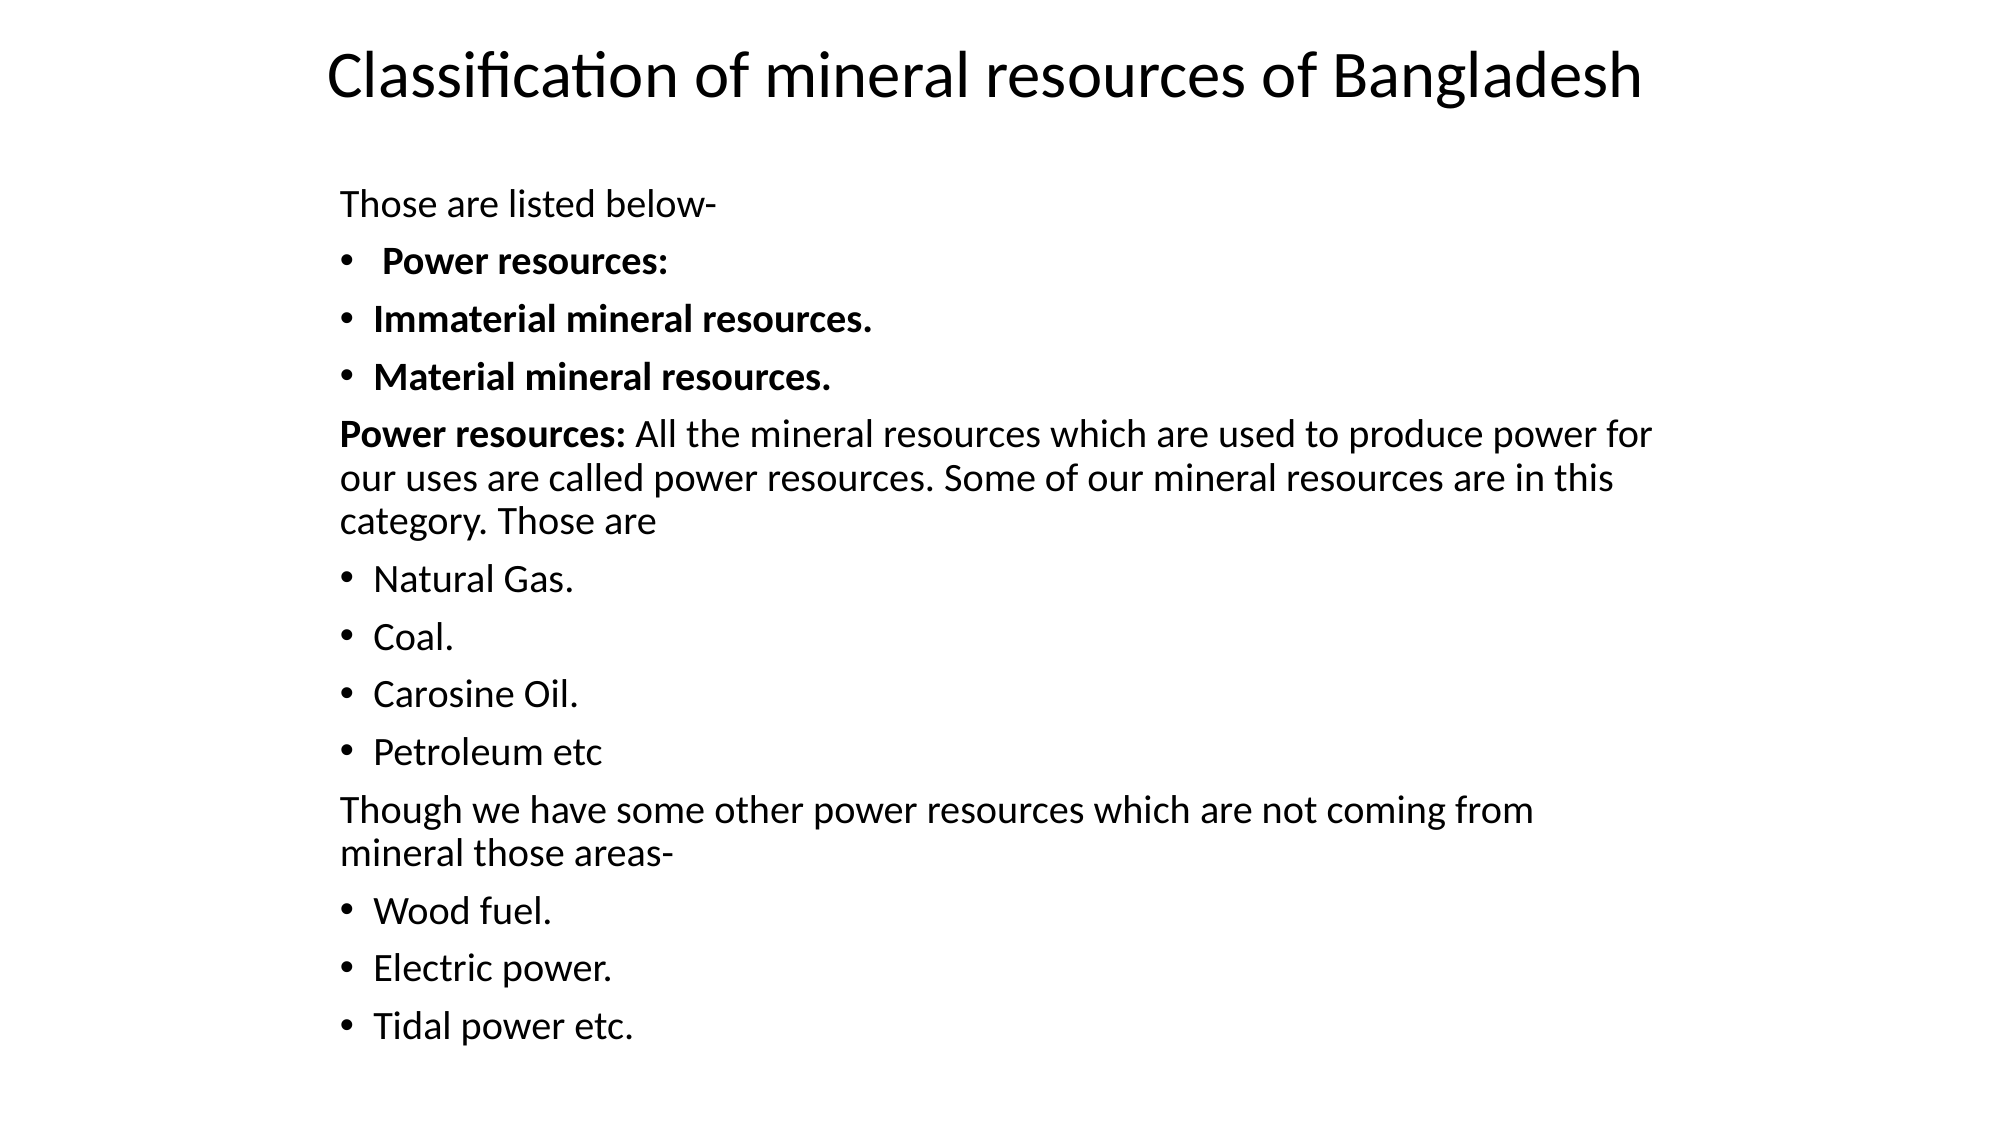

# Classification of mineral resources of Bangladesh
Those are listed below-
 Power resources:
Immaterial mineral resources.
Material mineral resources.
Power resources: All the mineral resources which are used to produce power for our uses are called power resources. Some of our mineral resources are in this category. Those are
Natural Gas.
Coal.
Carosine Oil.
Petroleum etc
Though we have some other power resources which are not coming from mineral those areas-
Wood fuel.
Electric power.
Tidal power etc.